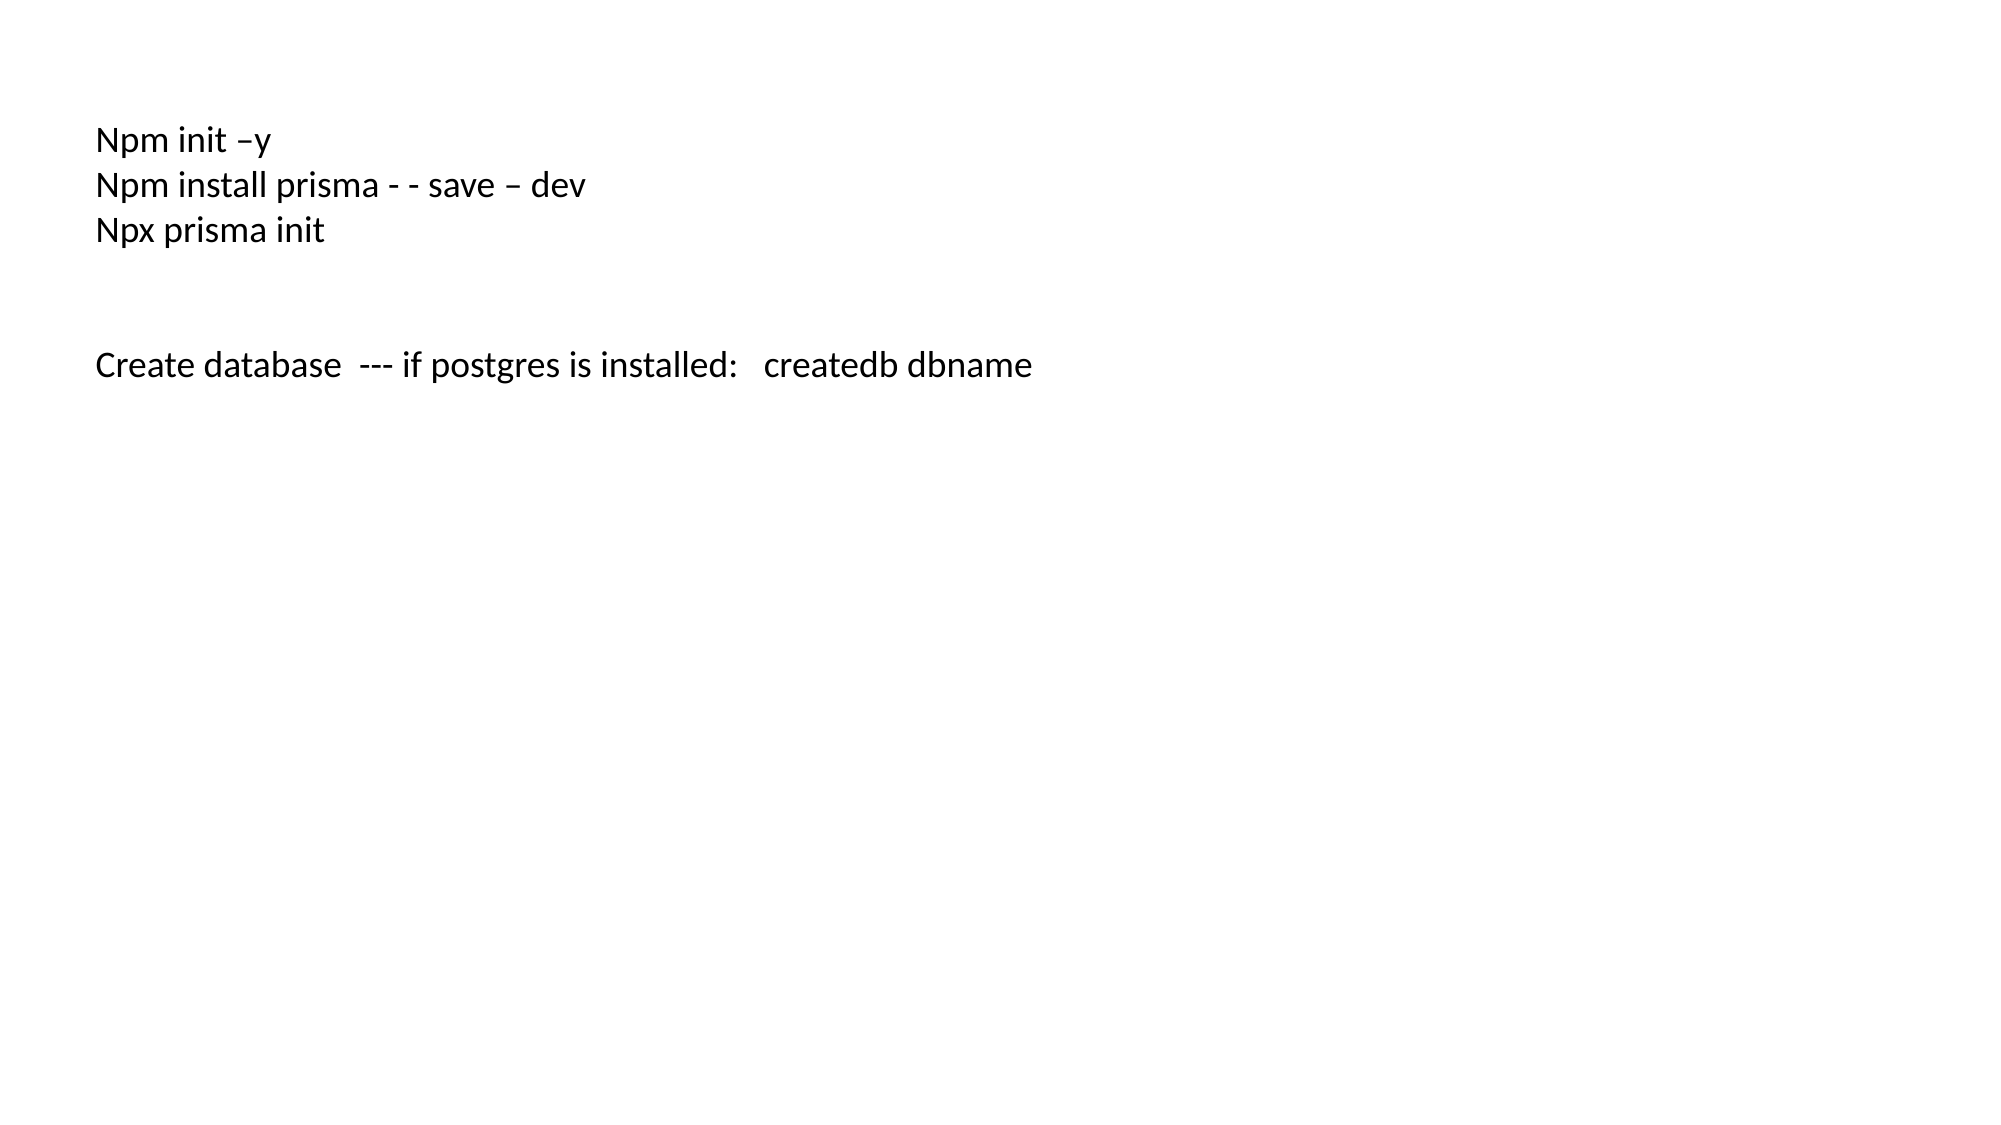

Npm init –y
Npm install prisma - - save – dev
Npx prisma init

Create database  --- if postgres is installed:   createdb dbname